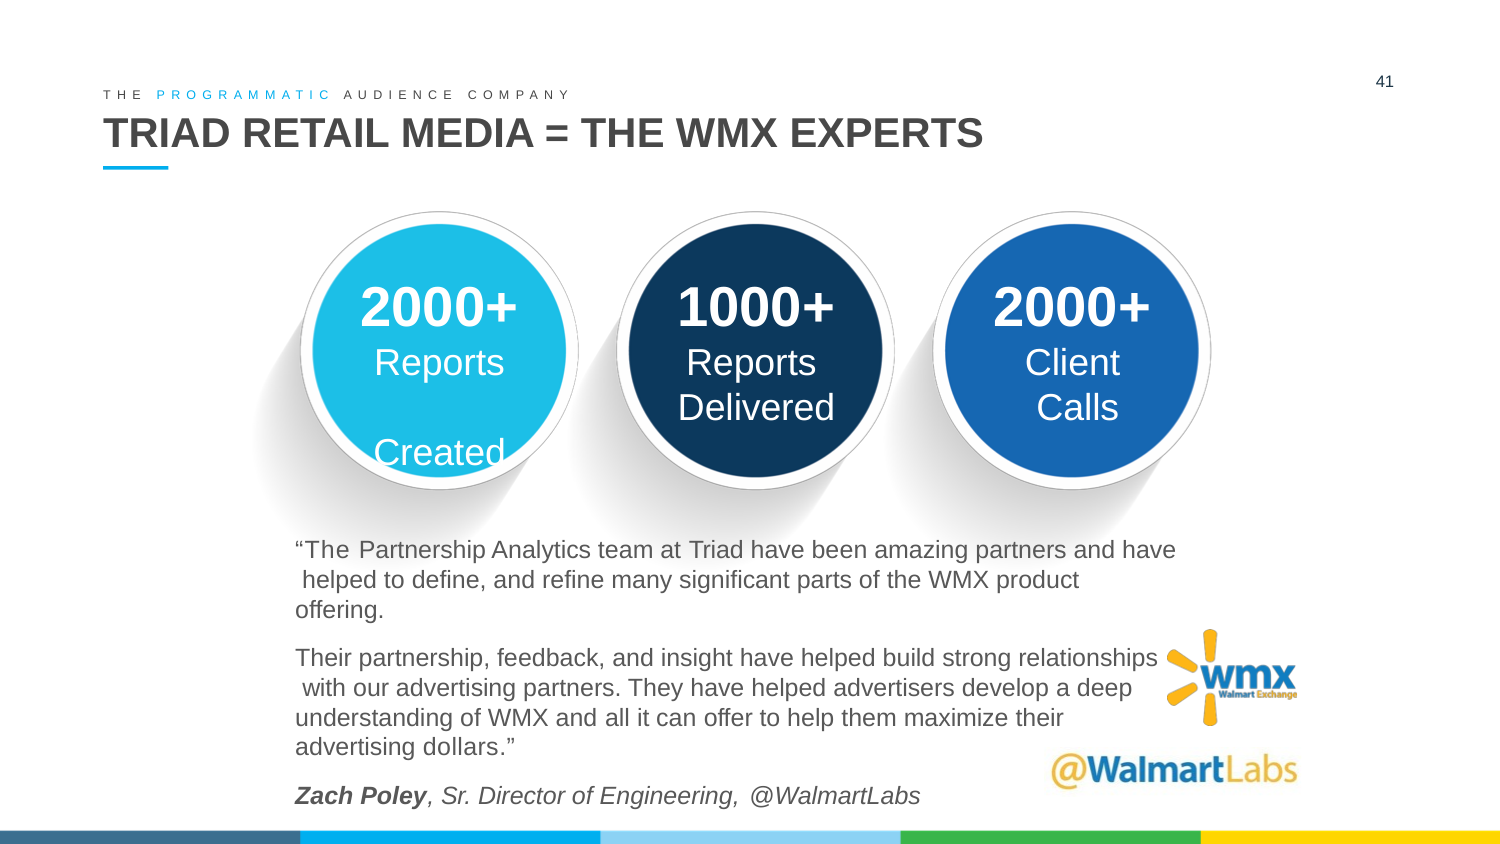

41
THE PROGRAMMATIC AUDIENCE COMPANY
# TRIAD RETAIL MEDIA = THE WMX EXPERTS

2000+
Reports  Created
1000+
Reports  Delivered
2000+
Client  Calls
“The Partnership Analytics team at Triad have been amazing partners and have  helped to define, and refine many significant parts of the WMX product offering.
Their partnership, feedback, and insight have helped build strong relationships  with our advertising partners. They have helped advertisers develop a deep  understanding of WMX and all it can offer to help them maximize their  advertising dollars.”
Zach Poley, Sr. Director of Engineering, @WalmartLabs